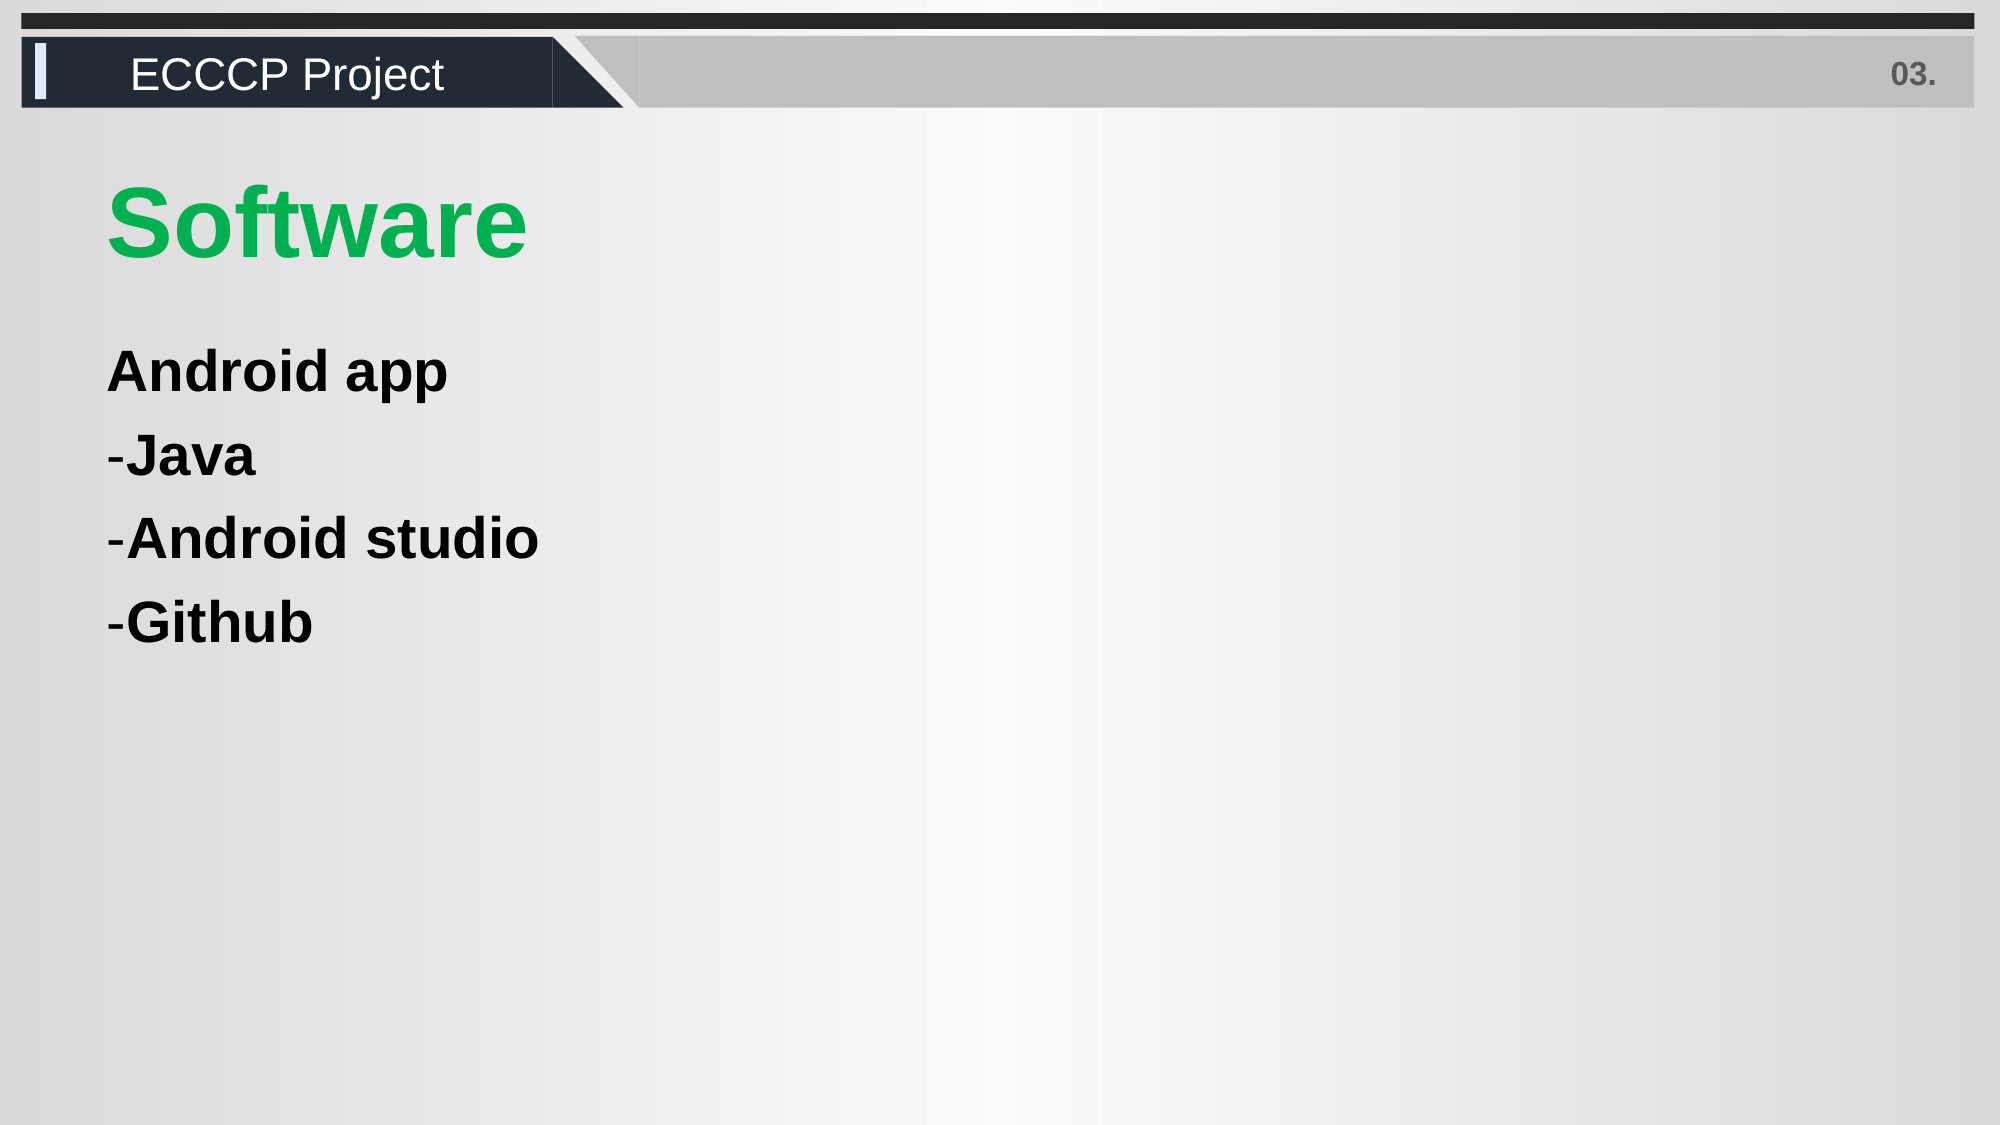

ECCCP Project

03.
# Software
Android app
-Java
-Android studio
-Github